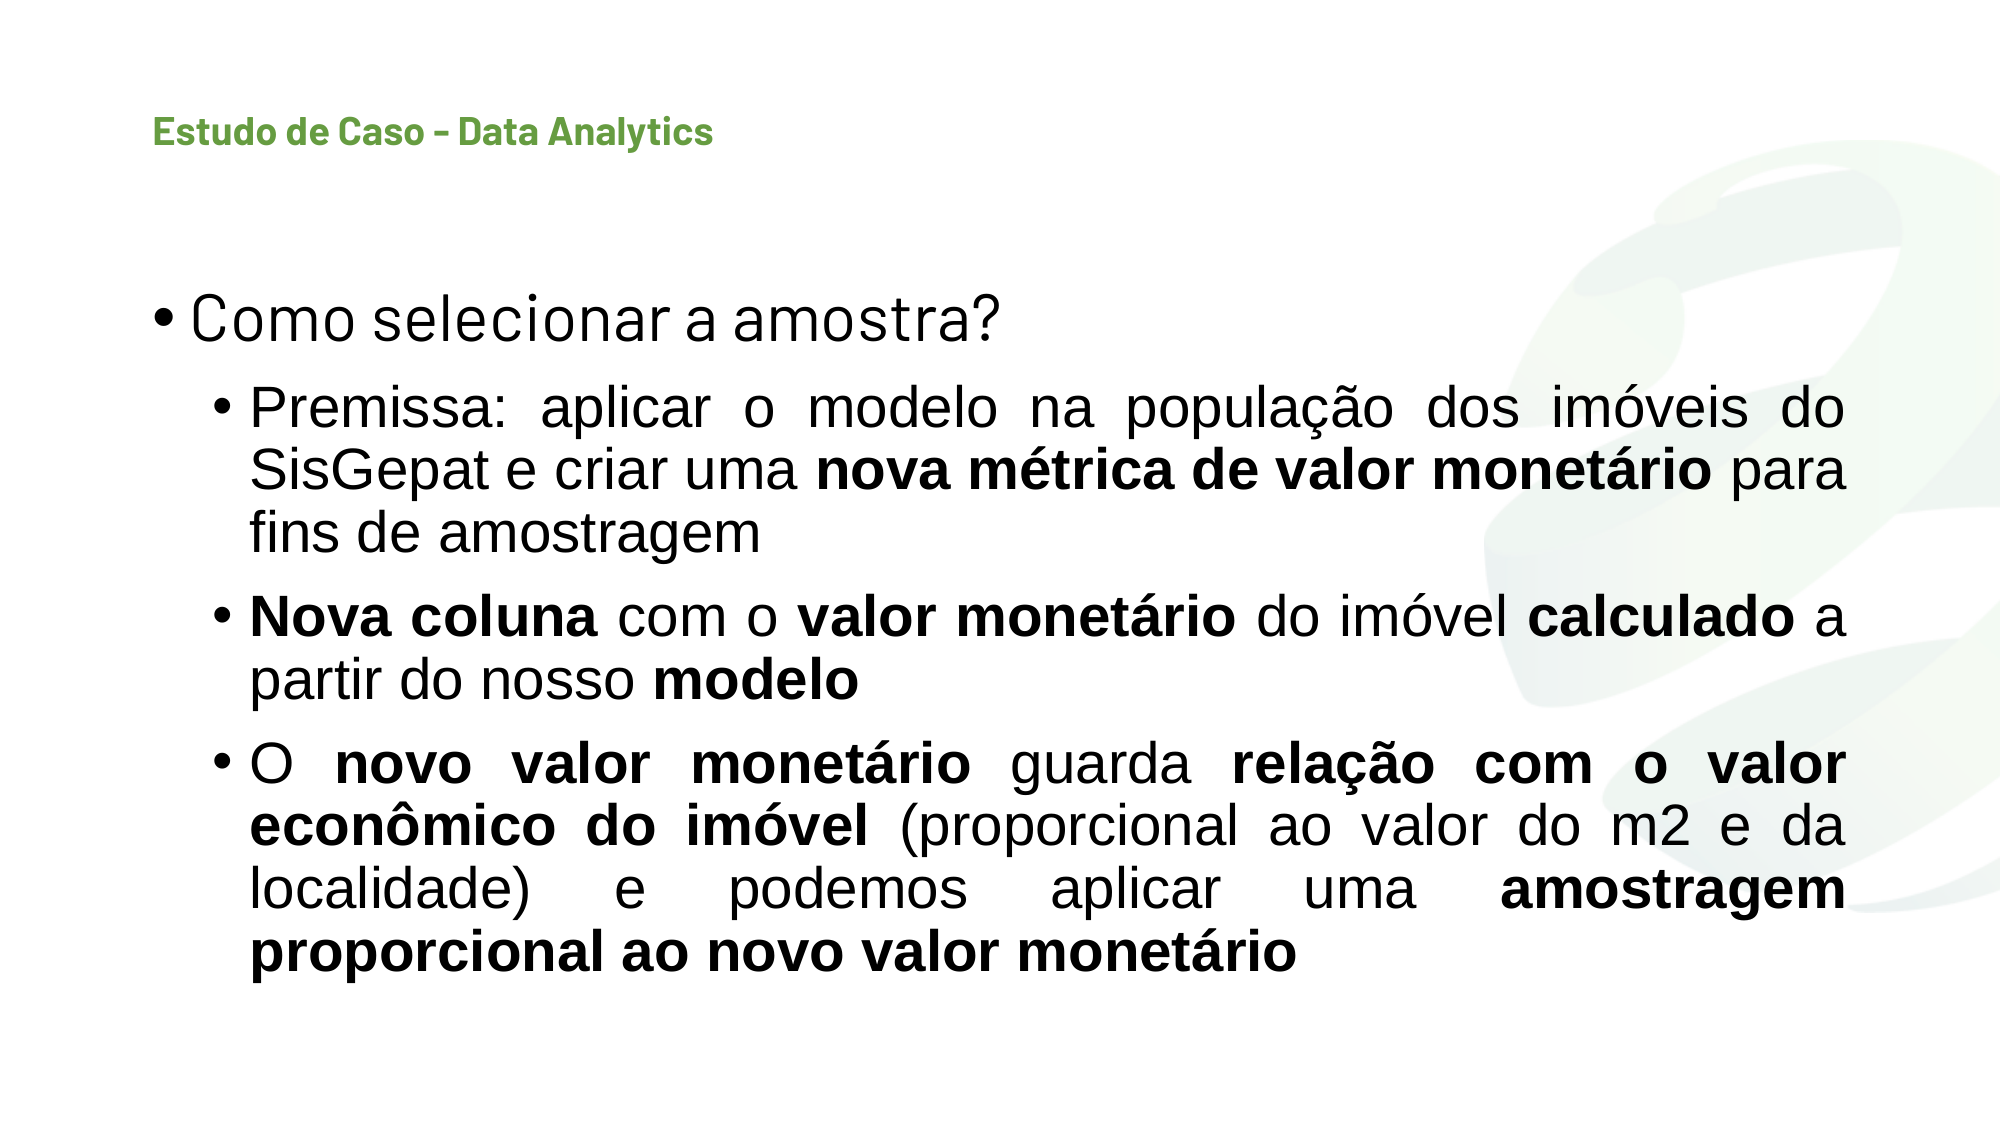

# Estudo de Caso - Data Analytics
Como selecionar a amostra?
Premissa: aplicar o modelo na população dos imóveis do SisGepat e criar uma nova métrica de valor monetário para fins de amostragem
Nova coluna com o valor monetário do imóvel calculado a partir do nosso modelo
O novo valor monetário guarda relação com o valor econômico do imóvel (proporcional ao valor do m2 e da localidade) e podemos aplicar uma amostragem proporcional ao novo valor monetário